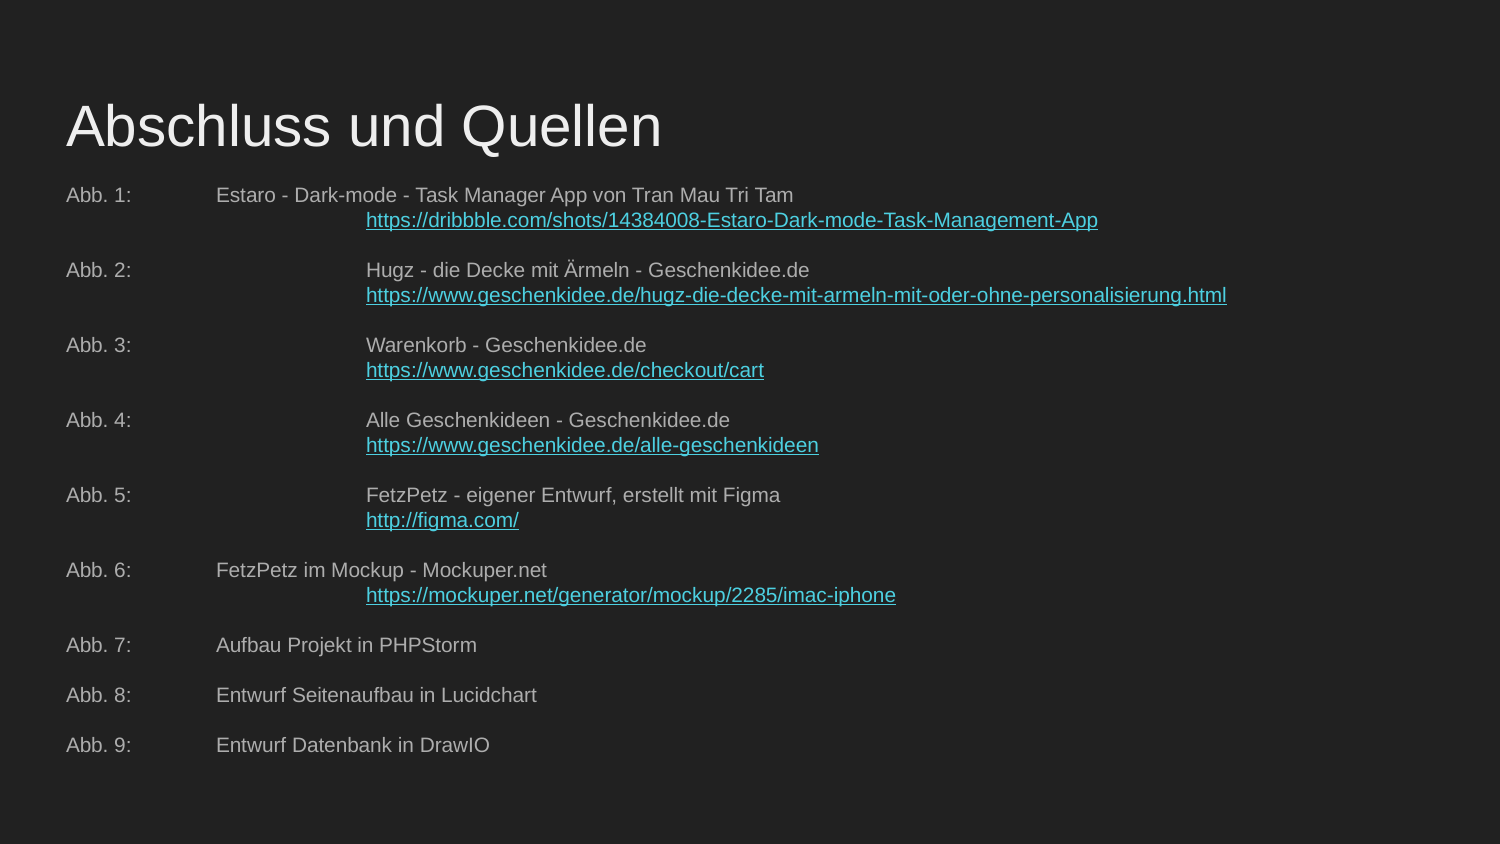

# Abschluss und Quellen
Abb. 1: 	Estaro - Dark-mode - Task Manager App von Tran Mau Tri Tam
		https://dribbble.com/shots/14384008-Estaro-Dark-mode-Task-Management-App

Abb. 2:		Hugz - die Decke mit Ärmeln - Geschenkidee.de
		https://www.geschenkidee.de/hugz-die-decke-mit-armeln-mit-oder-ohne-personalisierung.html

Abb. 3:		Warenkorb - Geschenkidee.de
		https://www.geschenkidee.de/checkout/cart

Abb. 4:		Alle Geschenkideen - Geschenkidee.de
		https://www.geschenkidee.de/alle-geschenkideen

Abb. 5:		FetzPetz - eigener Entwurf, erstellt mit Figma
		http://figma.com/

Abb. 6: 	FetzPetz im Mockup - Mockuper.net
		https://mockuper.net/generator/mockup/2285/imac-iphone

Abb. 7: 	Aufbau Projekt in PHPStorm

Abb. 8: 	Entwurf Seitenaufbau in Lucidchart

Abb. 9: 	Entwurf Datenbank in DrawIO